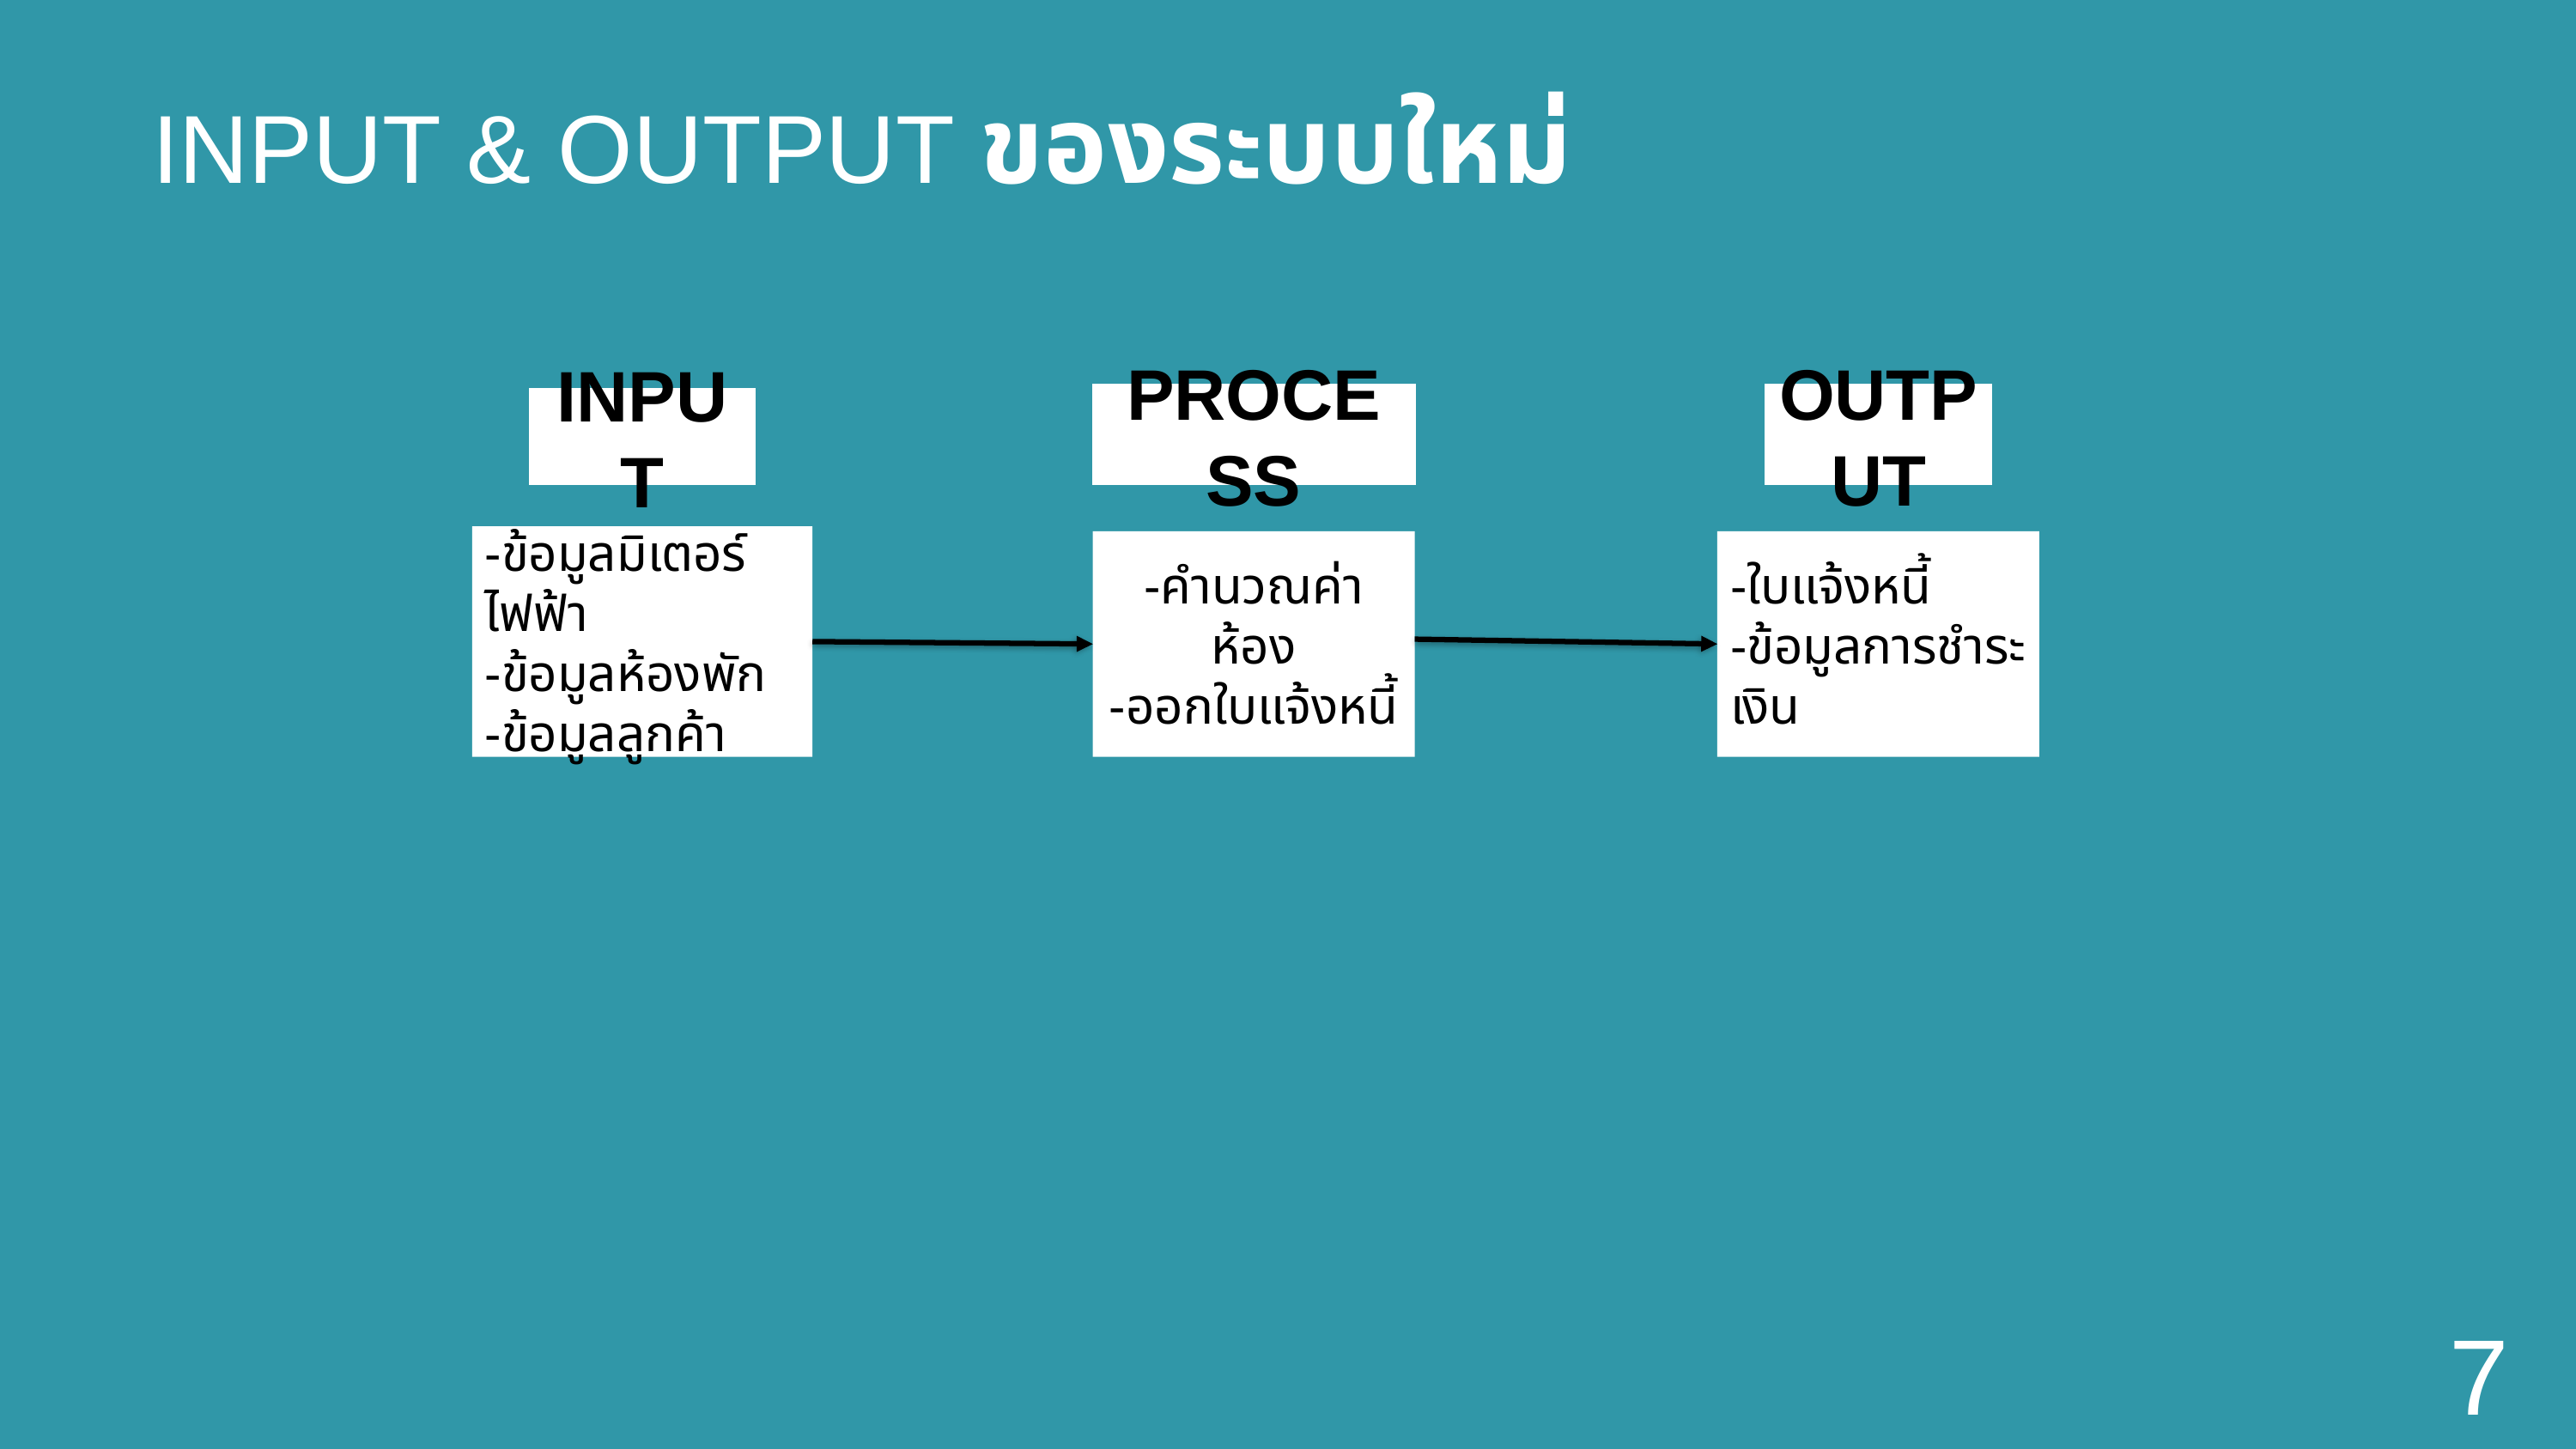

INPUT & OUTPUT ของระบบใหม่
PROCESS
OUTPUT
INPUT

-ข้อมูลมิเตอร์ไฟฟ้า
-ข้อมูลห้องพัก
-ข้อมูลลูกค้า
-คำนวณค่าห้อง
-ออกใบแจ้งหนี้
-ใบแจ้งหนี้
-ข้อมูลการชำระเงิน
7